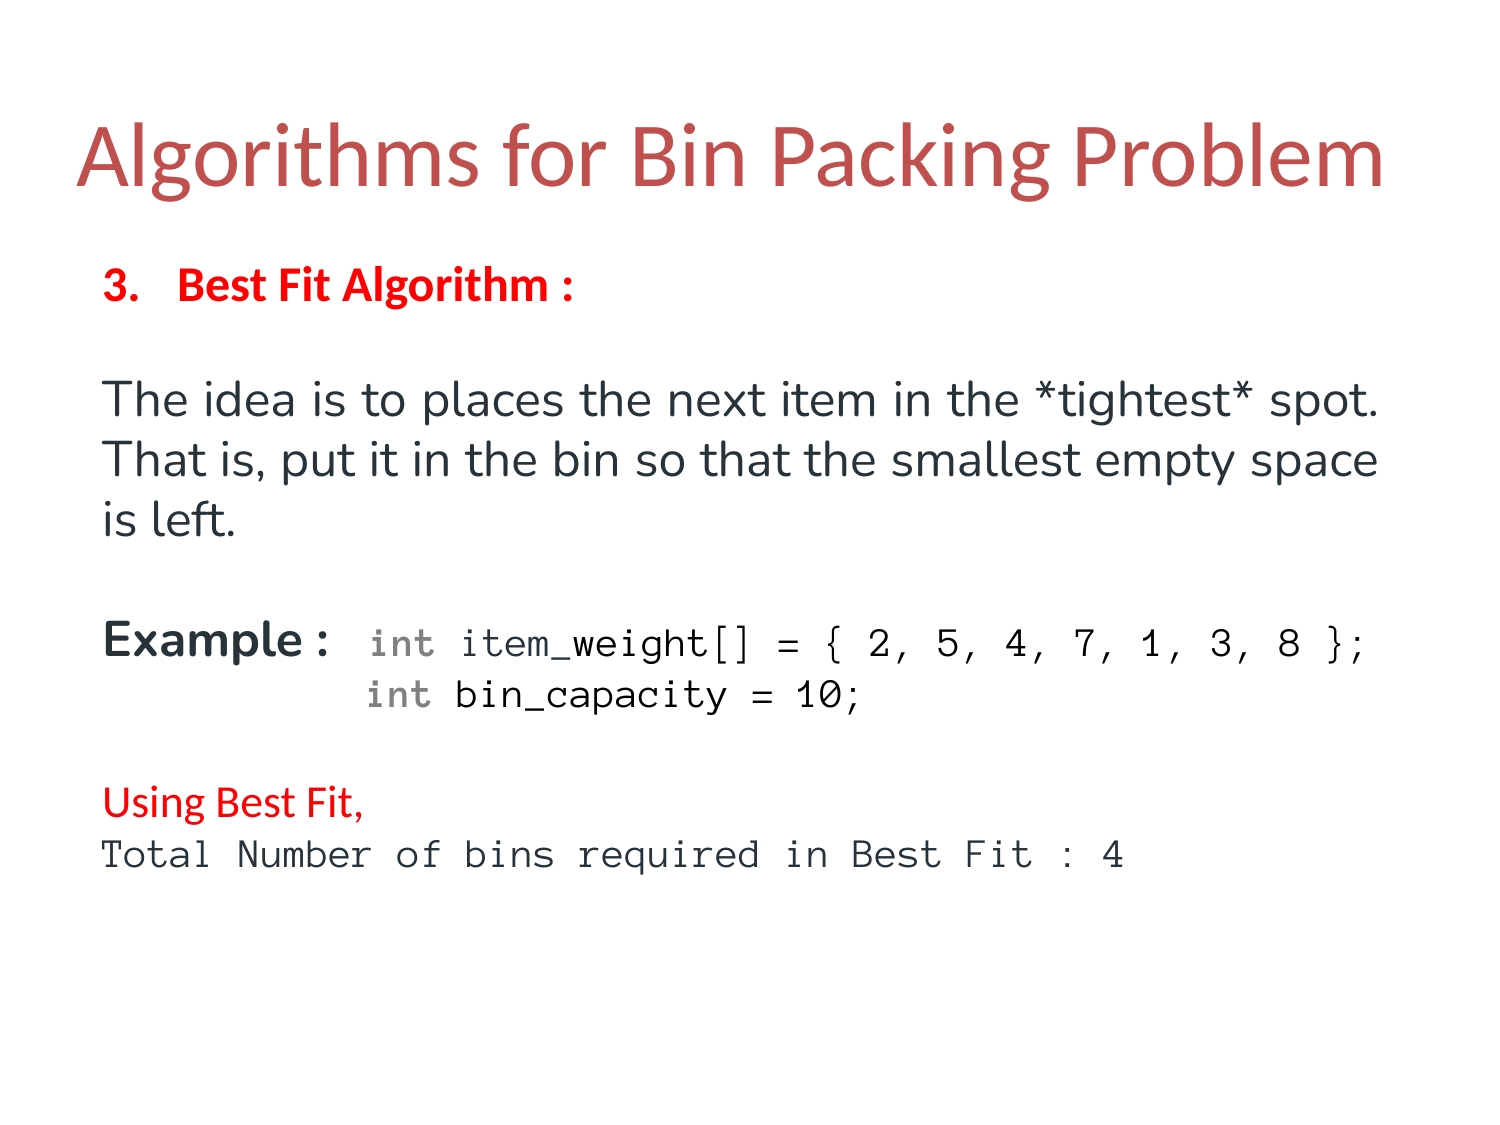

# Algorithms for Bin Packing Problem
Best Fit Algorithm :

The idea is to places the next item in the *tightest* spot. That is, put it in the bin so that the smallest empty space is left.

Example :   int item_weight[] = { 2, 5, 4, 7, 1, 3, 8 };
    	     int bin_capacity = 10;

Using Best Fit,
Total Number of bins required in Best Fit : 4